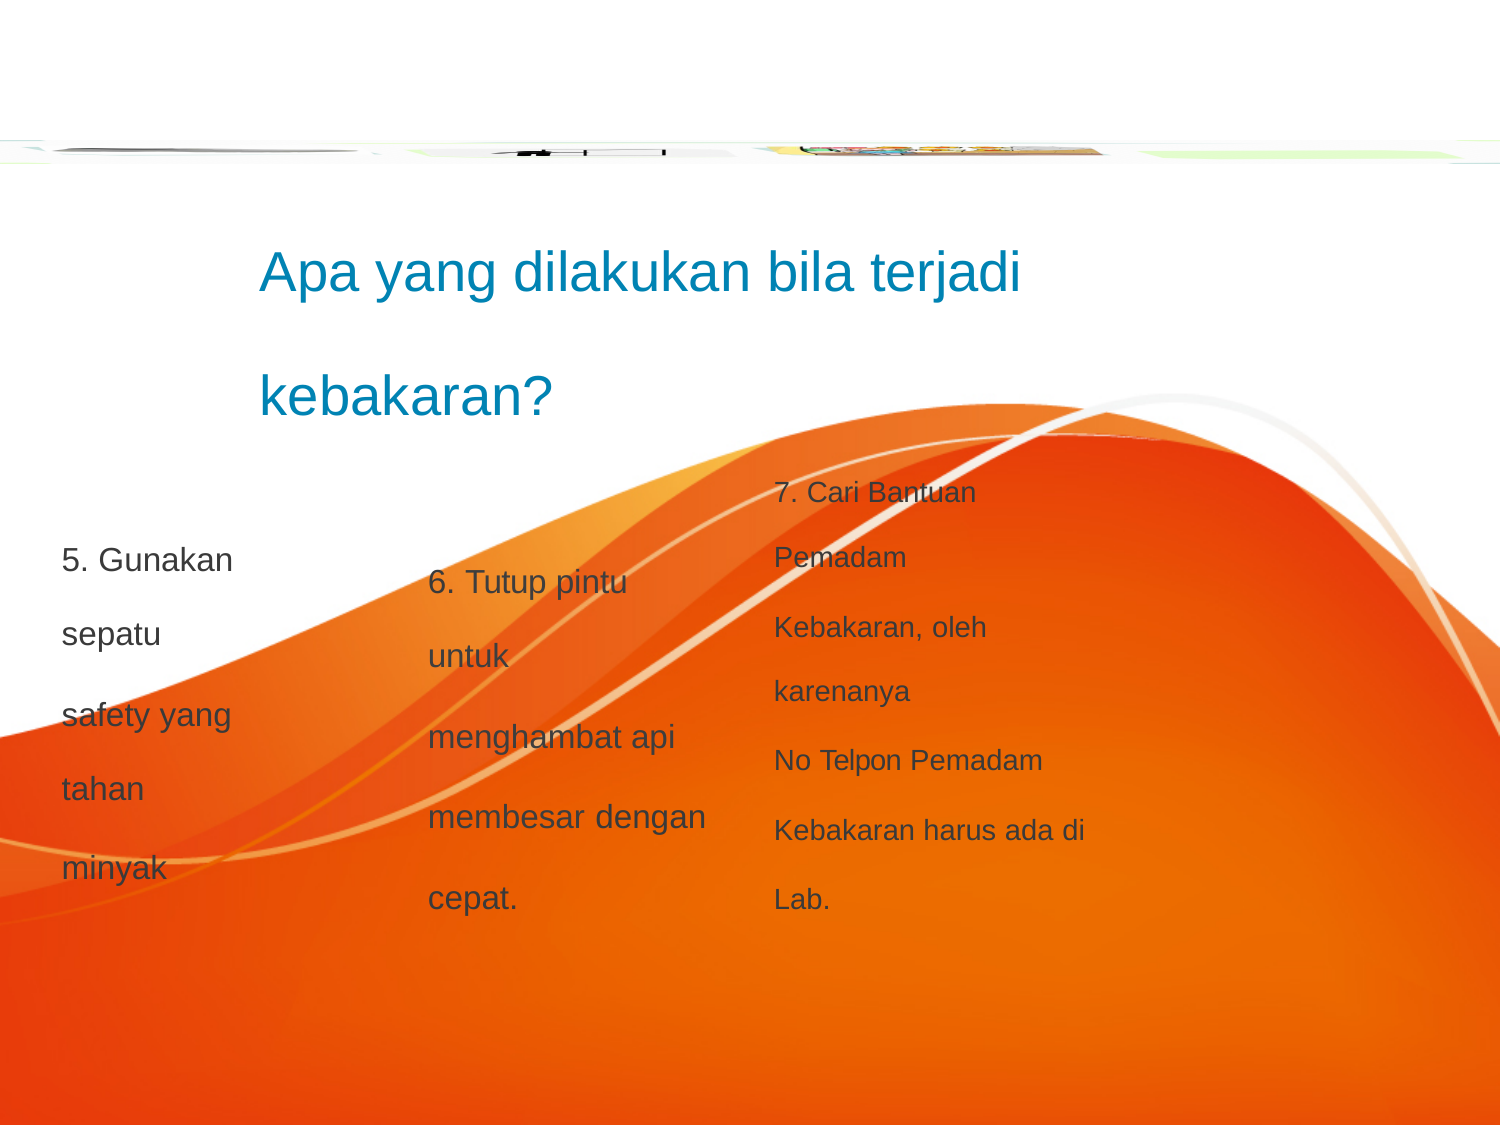

Apa yang dilakukan bila terjadi kebakaran?
7. Cari Bantuan Pemadam
Kebakaran, oleh karenanya
No Telpon Pemadam
Kebakaran harus ada di
Lab.
5. Gunakan sepatu
safety yang tahan
minyak
6. Tutup pintu untuk
menghambat api
membesar dengan
cepat.